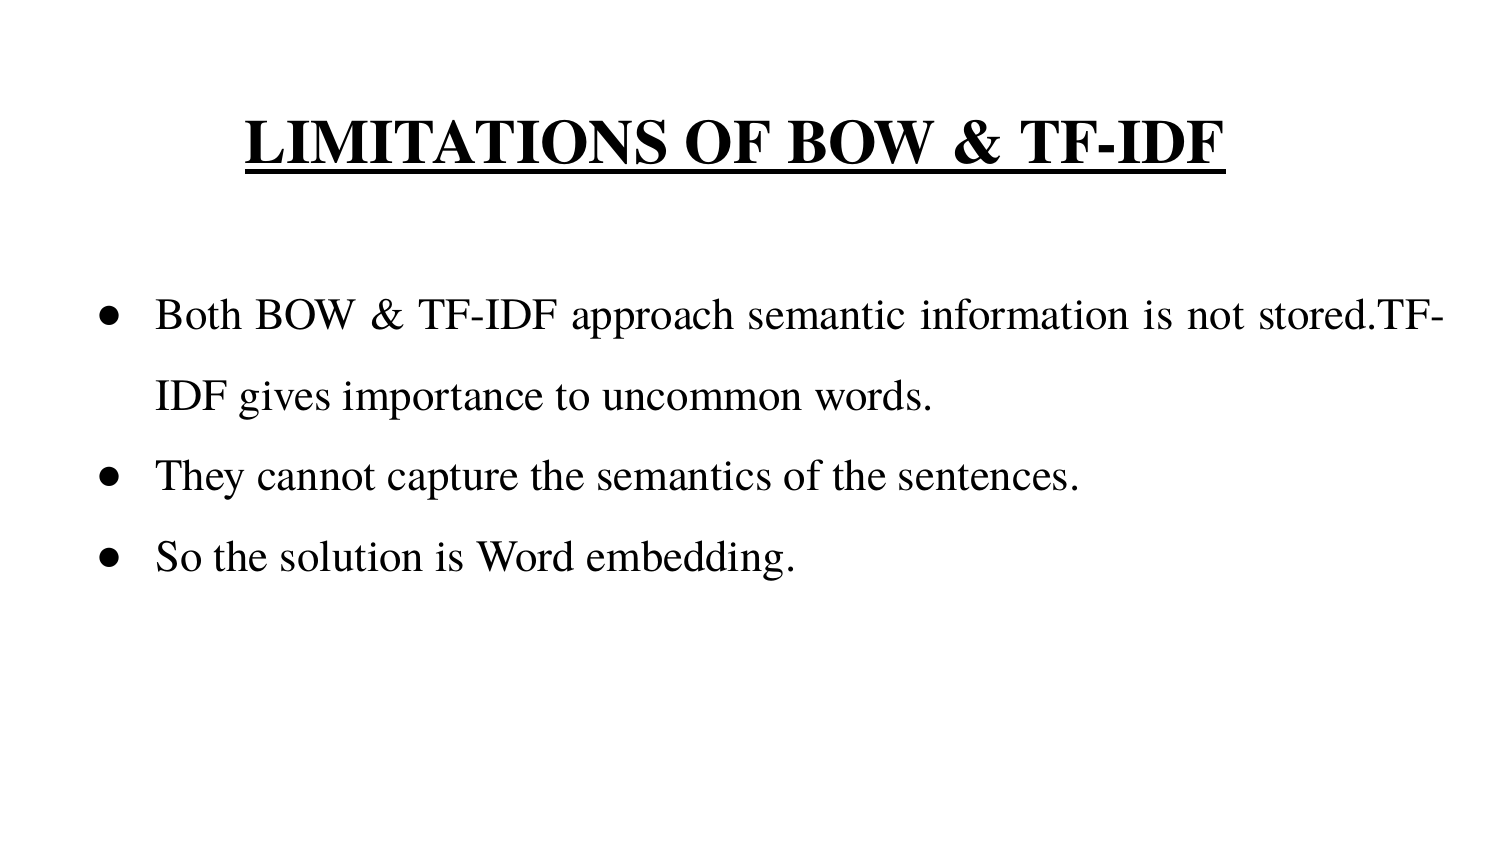

LIMITATIONS OF BOW & TF-IDF
# Both BOW & TF-IDF approach semantic information is not stored.TF-IDF gives importance to uncommon words.
They cannot capture the semantics of the sentences.
So the solution is Word embedding.